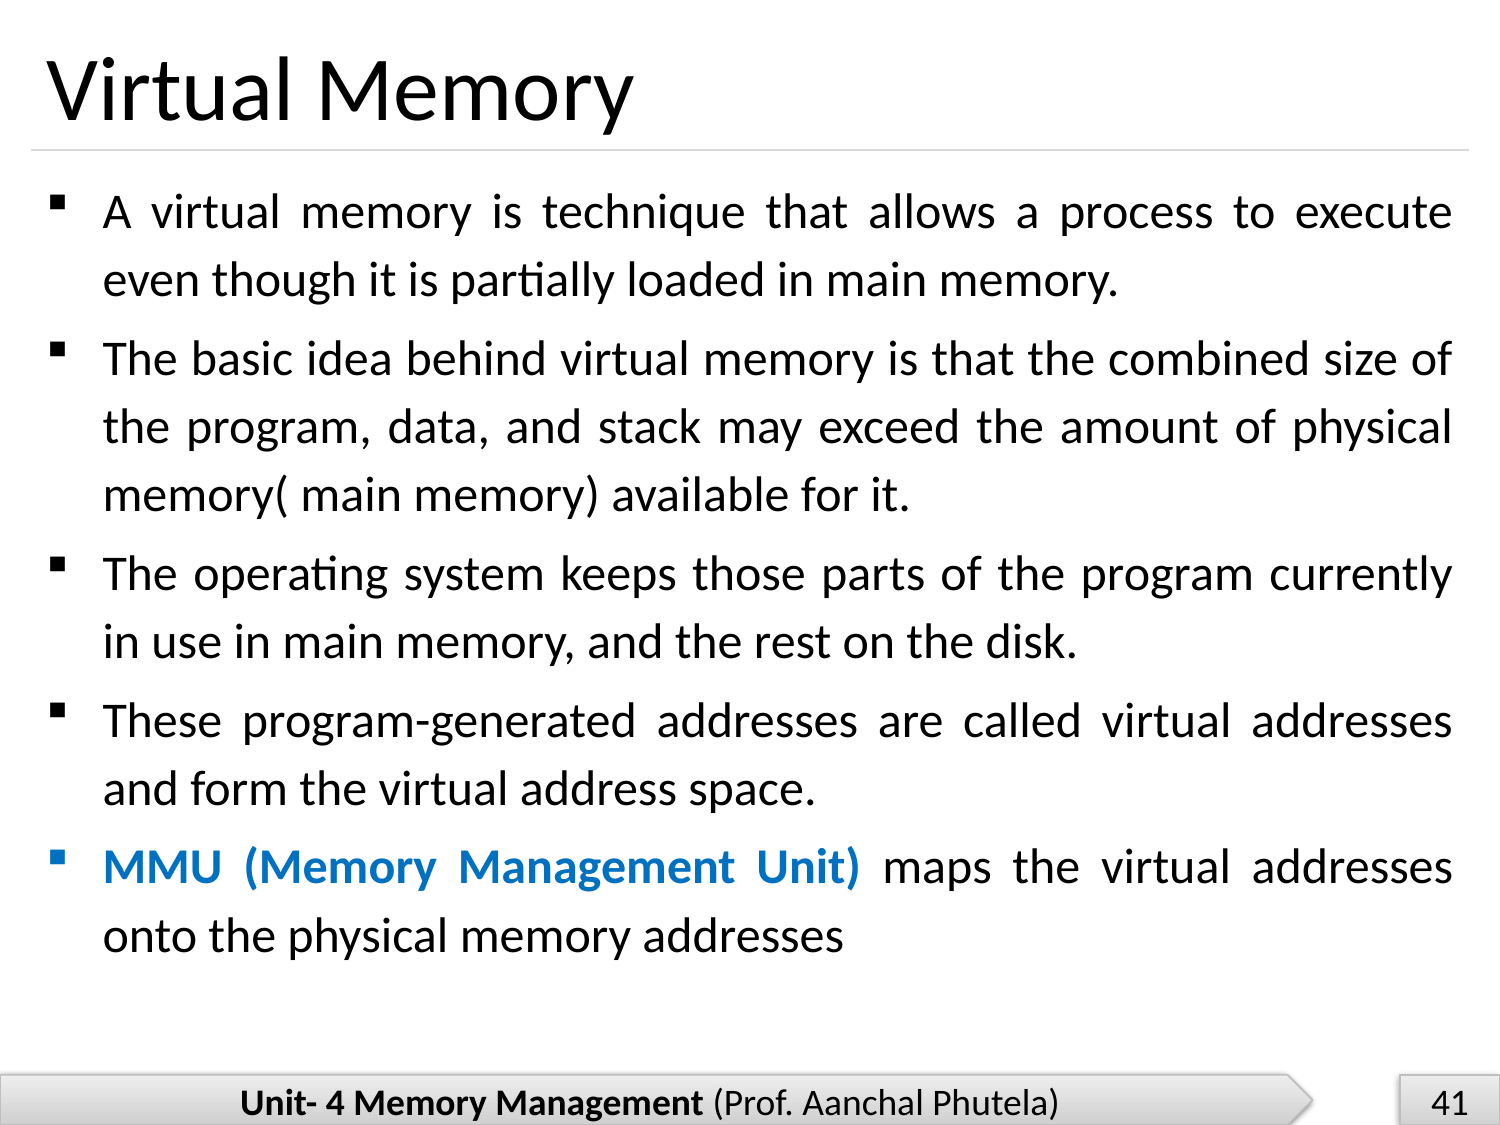

# Virtual Memory
A virtual memory is technique that allows a process to execute even though it is partially loaded in main memory.
The basic idea behind virtual memory is that the combined size of the program, data, and stack may exceed the amount of physical memory( main memory) available for it.
The operating system keeps those parts of the program currently in use in main memory, and the rest on the disk.
These program-generated addresses are called virtual addresses and form the virtual address space.
MMU (Memory Management Unit) maps the virtual addresses onto the physical memory addresses